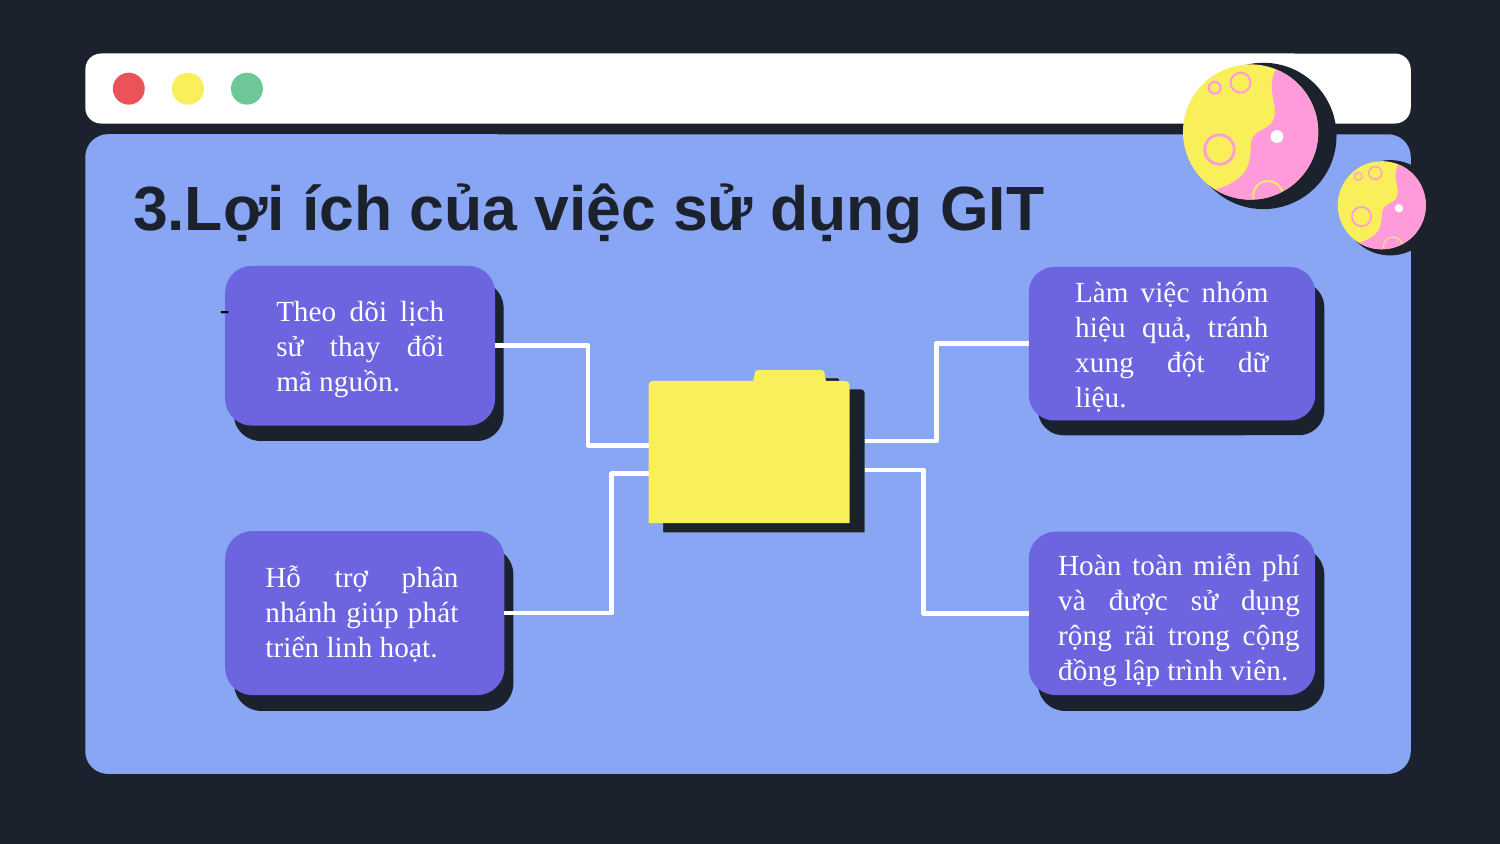

# 3.Lợi ích của việc sử dụng GIT
Làm việc nhóm hiệu quả, tránh xung đột dữ liệu.

Theo dõi lịch sử thay đổi mã nguồn.

Hoàn toàn miễn phí và được sử dụng rộng rãi trong cộng đồng lập trình viên.

Hỗ trợ phân nhánh giúp phát triển linh hoạt.